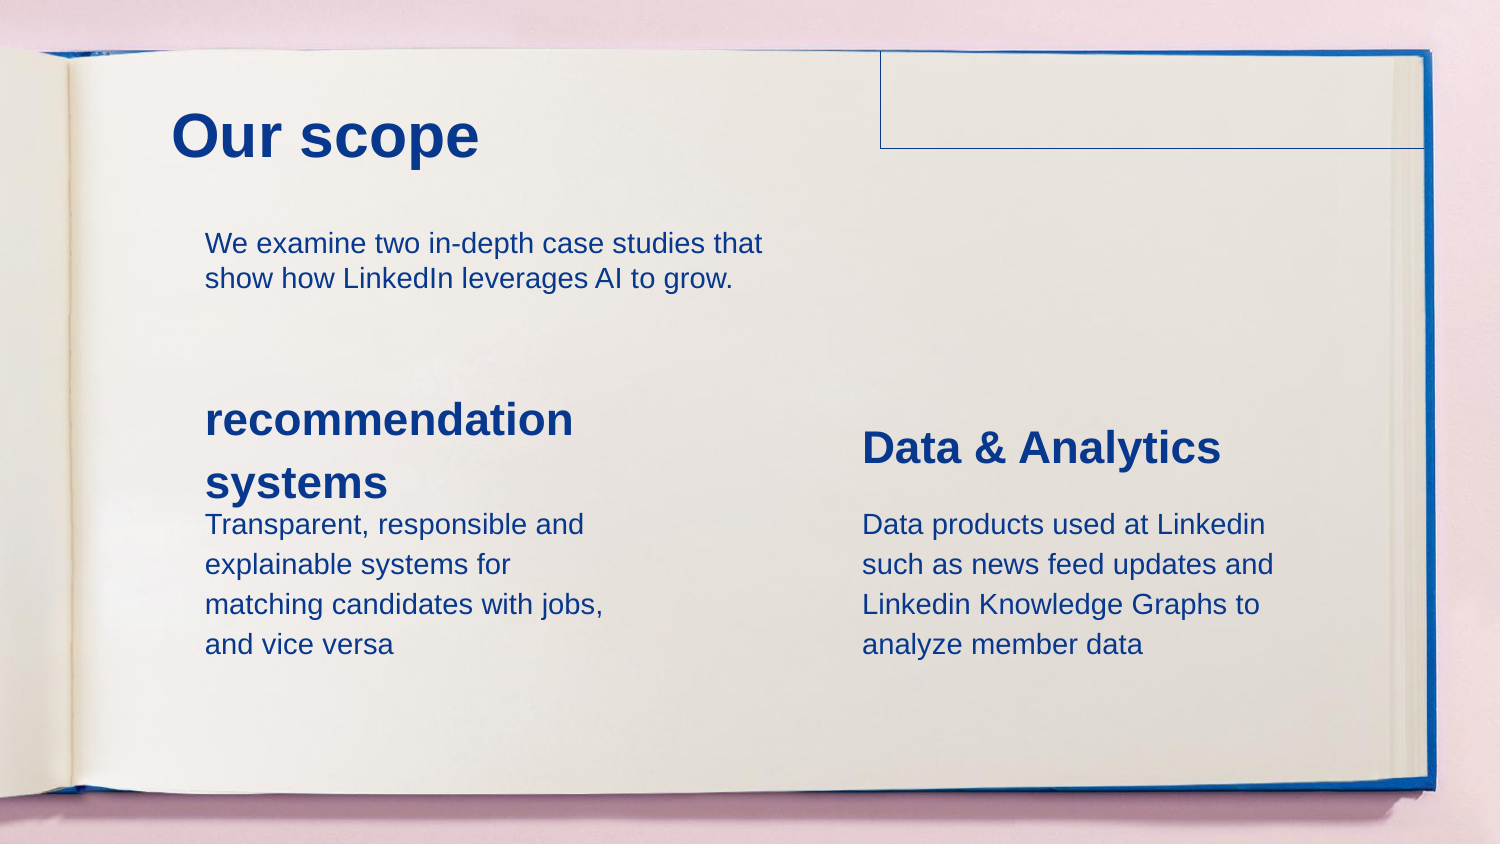

# Our scope
We examine two in-depth case studies that show how LinkedIn leverages AI to grow.
recommendation systems
Data & Analytics

Transparent, responsible and explainable systems for matching candidates with jobs, and vice versa

Data products used at Linkedin such as news feed updates and Linkedin Knowledge Graphs to analyze member data